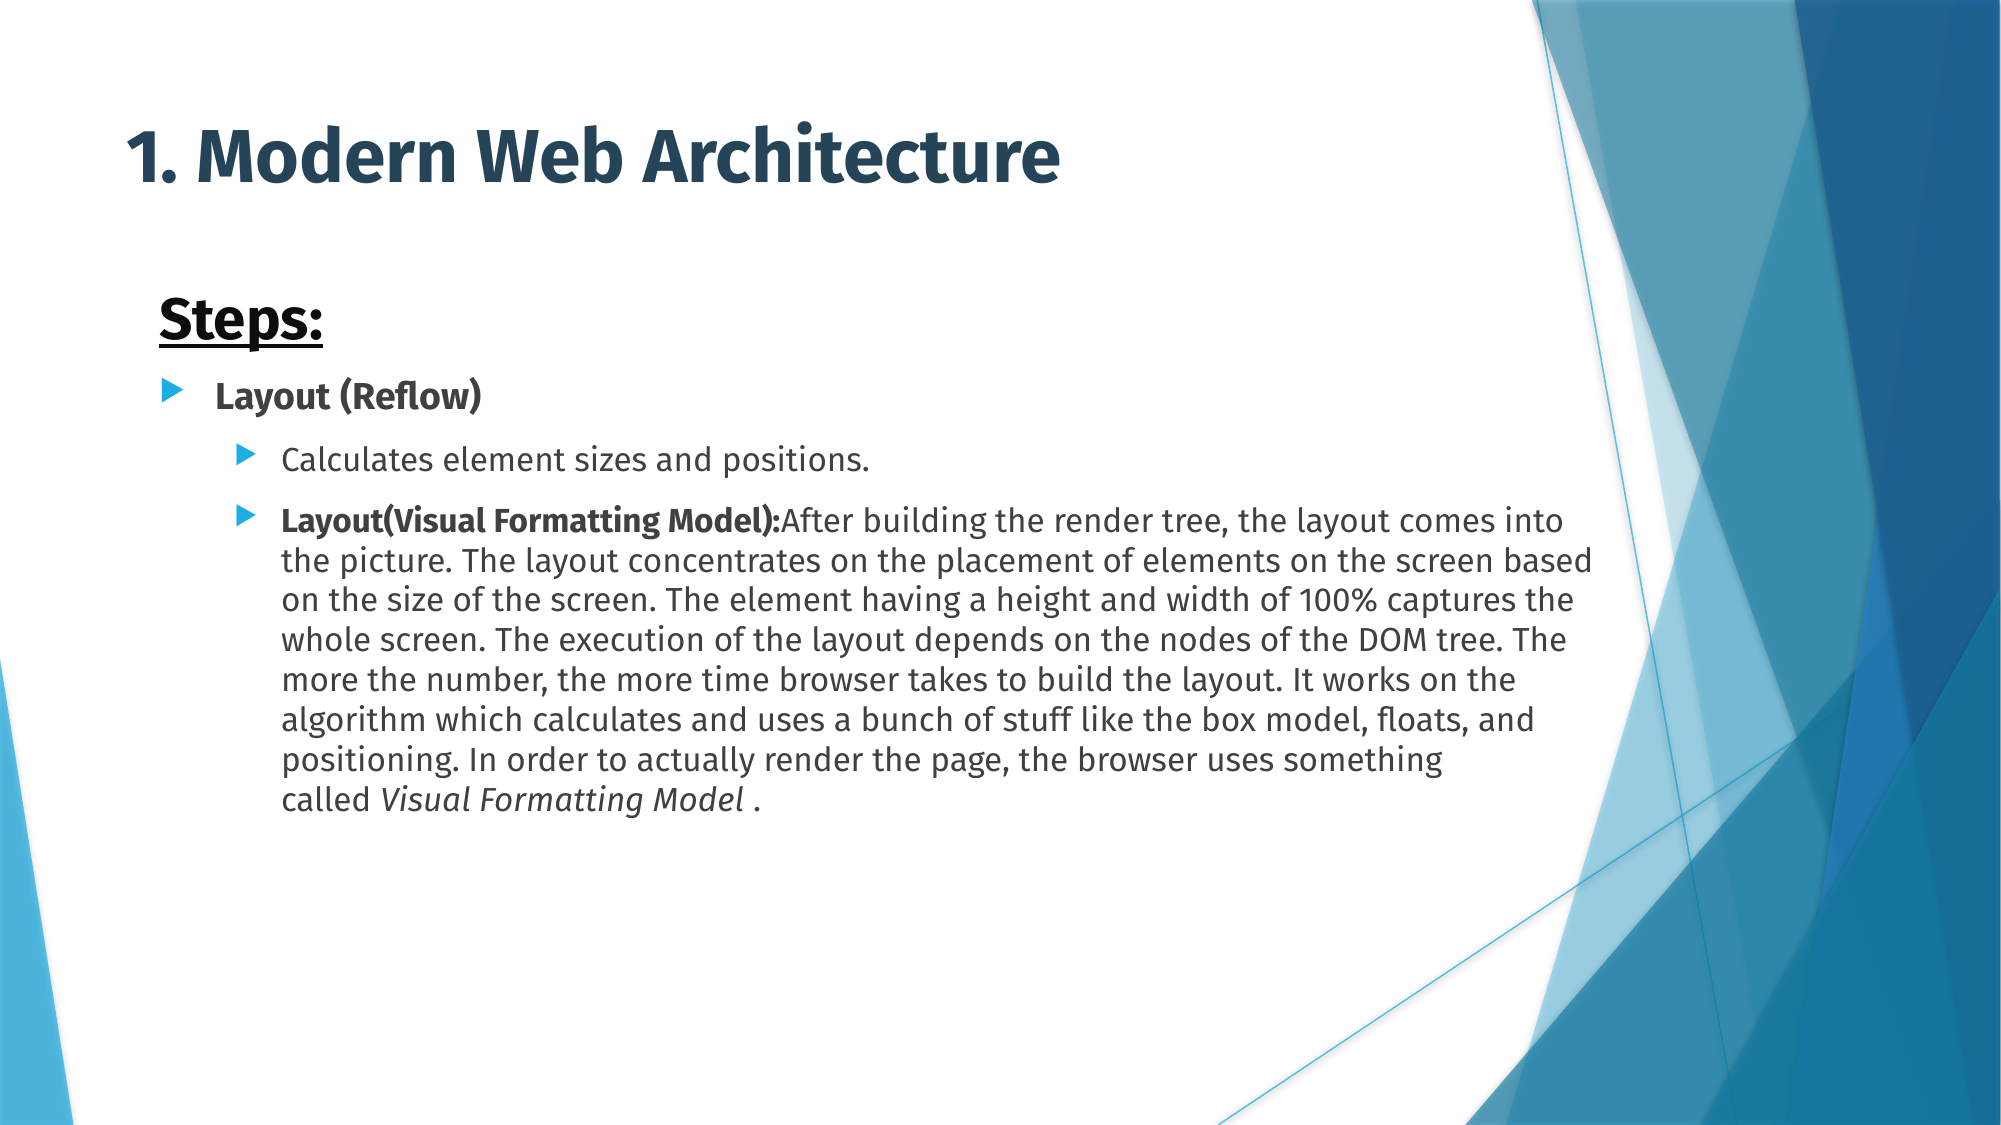

# 1. Modern Web Architecture
Steps:
Layout (Reflow)
Calculates element sizes and positions.
Layout(Visual Formatting Model):After building the render tree, the layout comes into the picture. The layout concentrates on the placement of elements on the screen based on the size of the screen. The element having a height and width of 100% captures the whole screen. The execution of the layout depends on the nodes of the DOM tree. The more the number, the more time browser takes to build the layout. It works on the algorithm which calculates and uses a bunch of stuff like the box model, floats, and positioning. In order to actually render the page, the browser uses something called Visual Formatting Model .